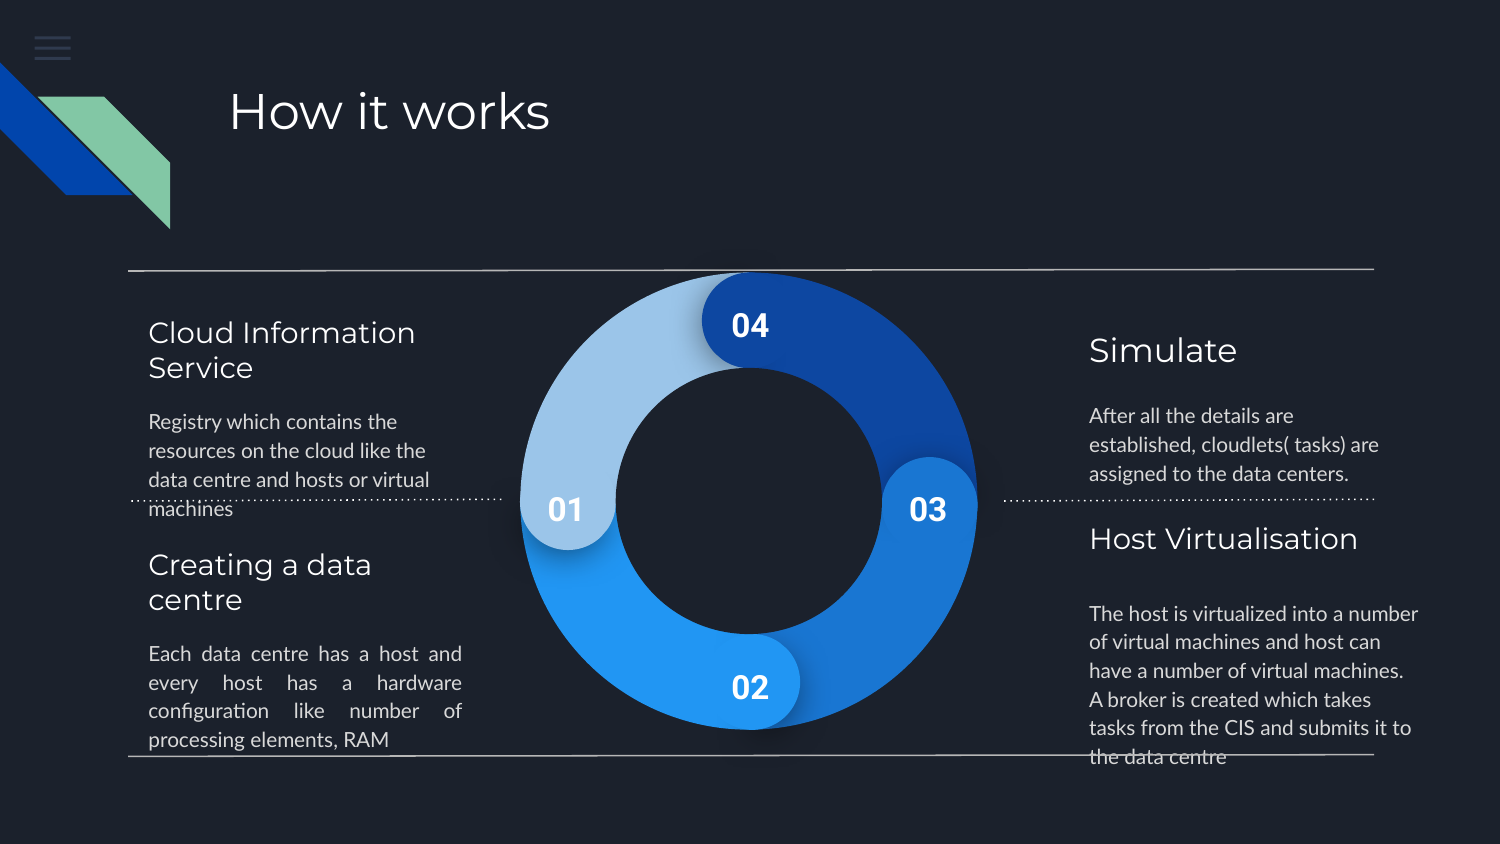

# How it works

04
Cloud Information Service
Simulate

After all the details are established, cloudlets( tasks) are assigned to the data centers.
Registry which contains the resources on the cloud like the data centre and hosts or virtual machines

01
03
Host Virtualisation
Creating a data centre

The host is virtualized into a number of virtual machines and host can have a number of virtual machines. A broker is created which takes tasks from the CIS and submits it to the data centre
02
Each data centre has a host and every host has a hardware configuration like number of processing elements, RAM